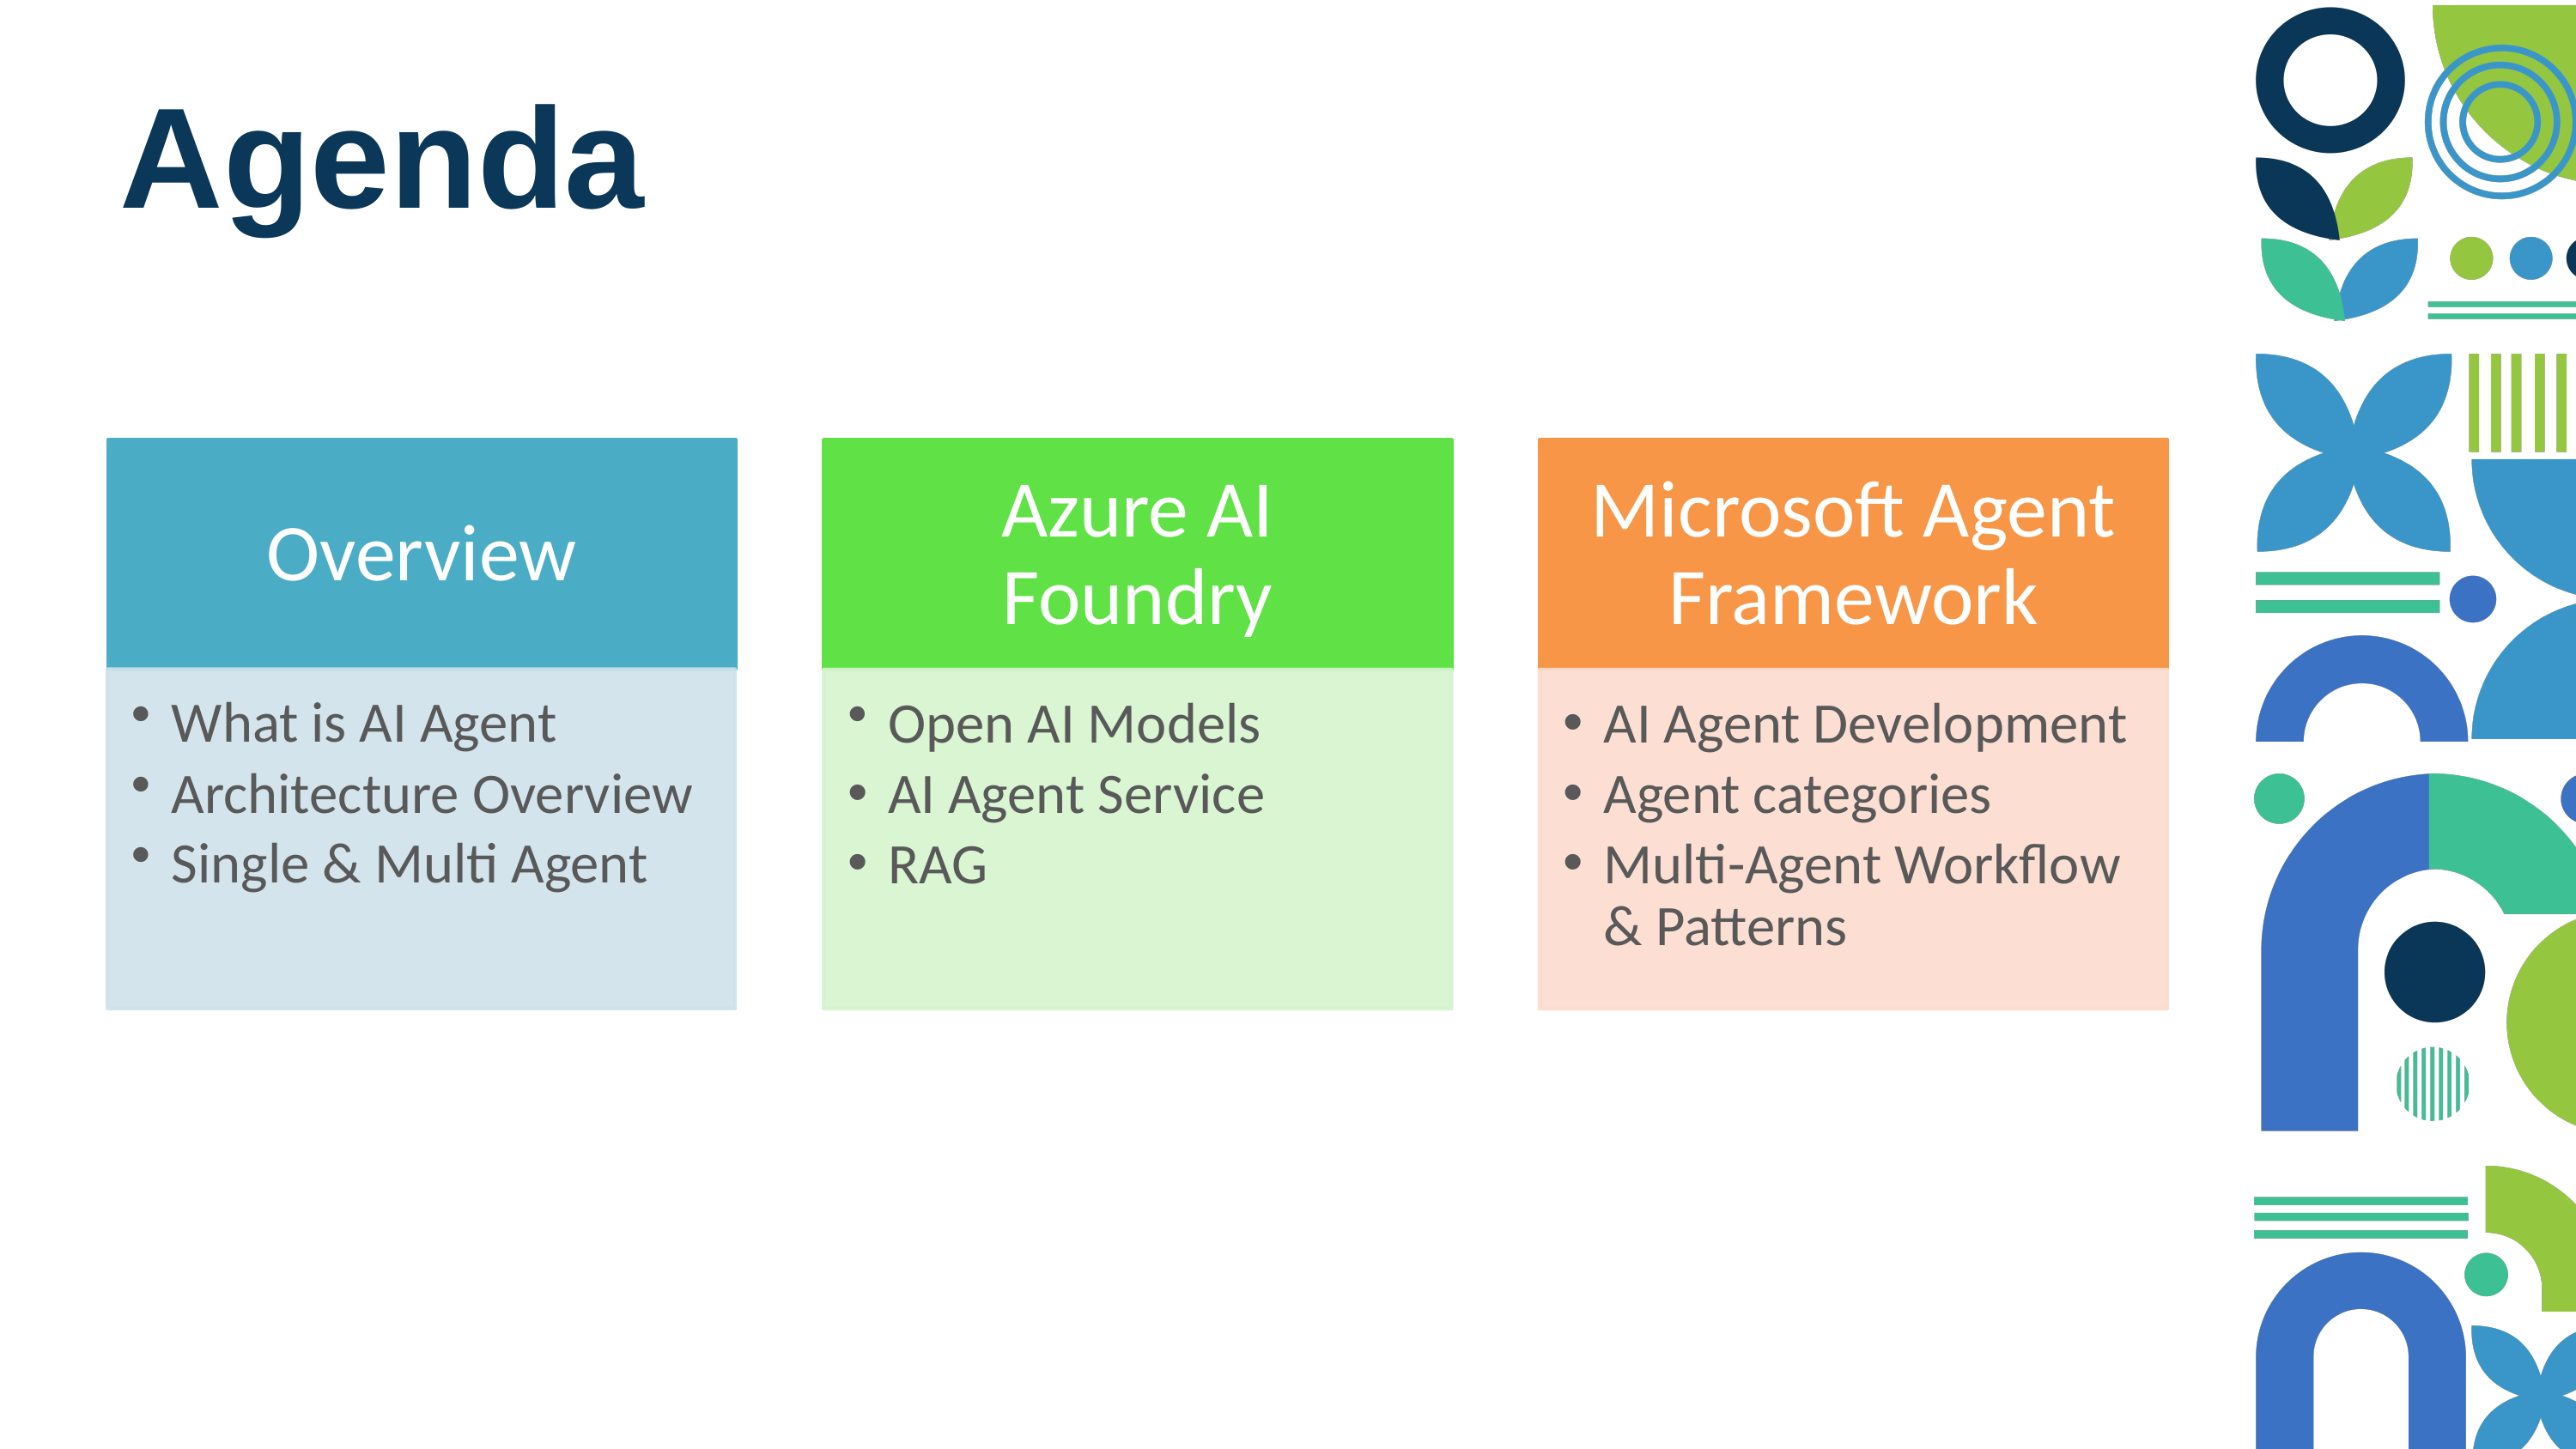

# Agenda
Overview
What is AI Agent
Architecture Overview
Single & Multi Agent
Azure AI Foundry
Open AI Models
AI Agent Service
RAG
Microsoft Agent Framework
AI Agent Development
Agent categories
Multi-Agent Workflow & Patterns